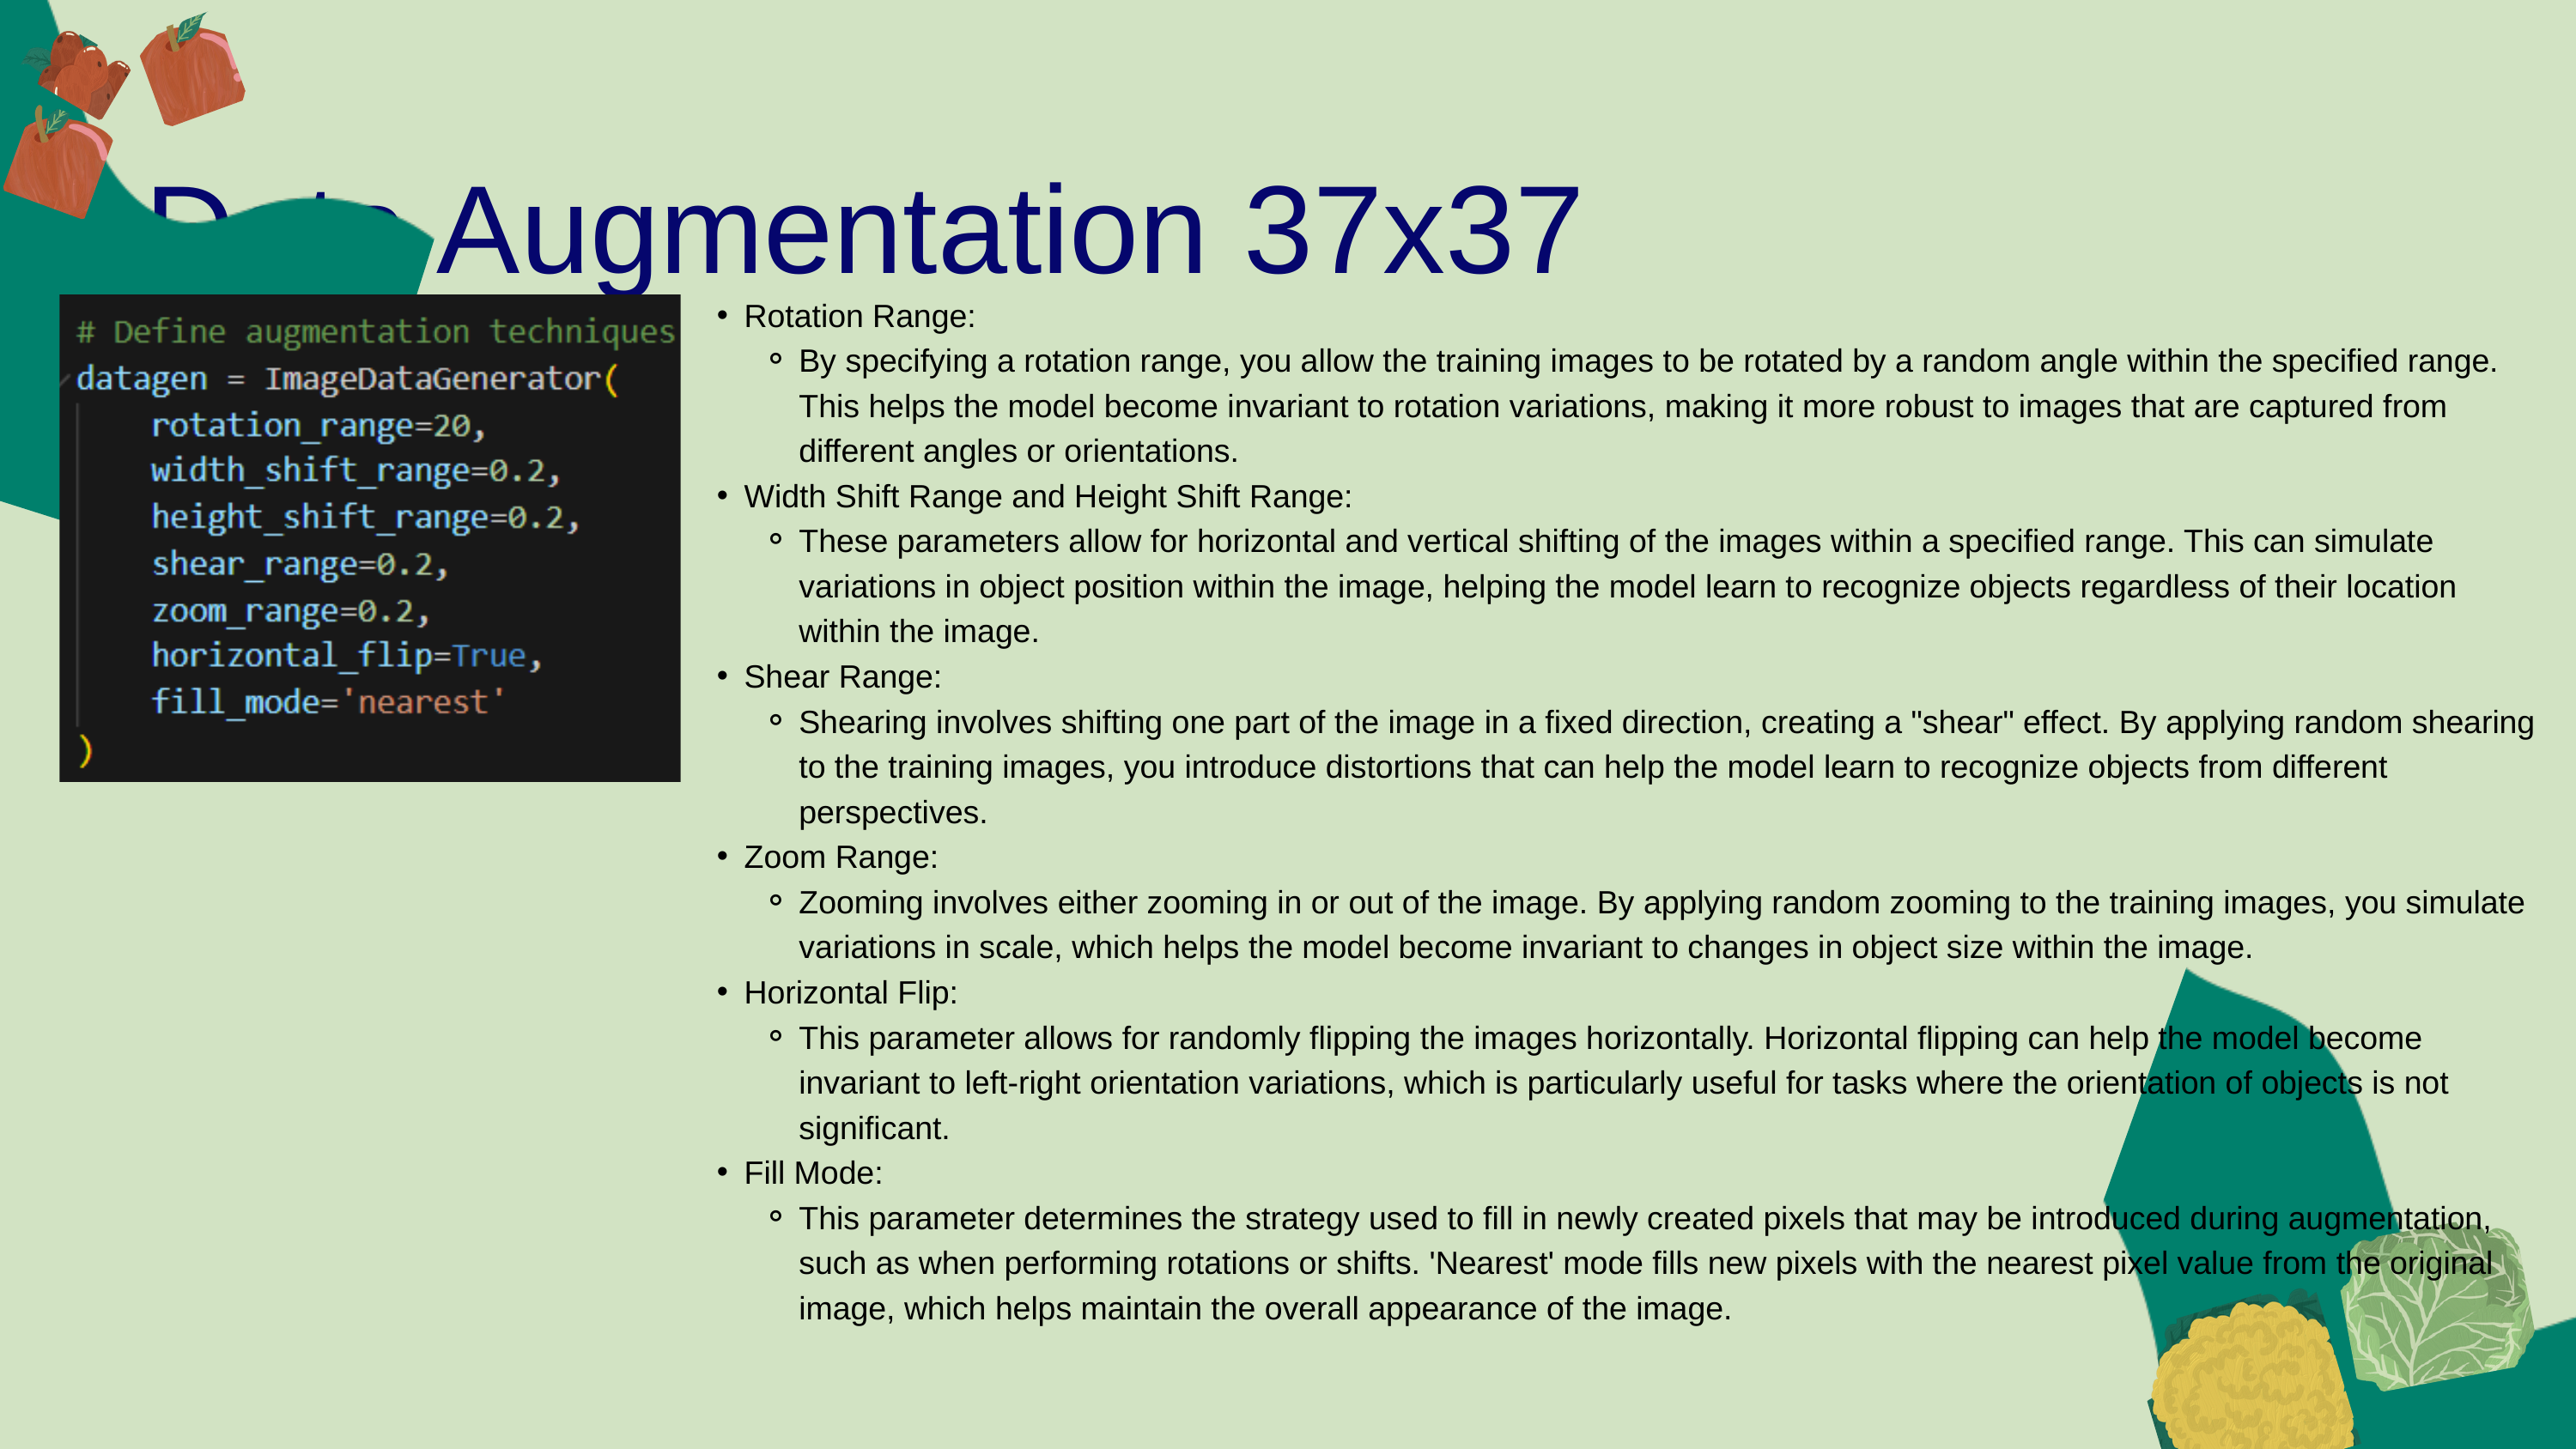

Data Augmentation 37x37
Rotation Range:
By specifying a rotation range, you allow the training images to be rotated by a random angle within the specified range. This helps the model become invariant to rotation variations, making it more robust to images that are captured from different angles or orientations.
Width Shift Range and Height Shift Range:
These parameters allow for horizontal and vertical shifting of the images within a specified range. This can simulate variations in object position within the image, helping the model learn to recognize objects regardless of their location within the image.
Shear Range:
Shearing involves shifting one part of the image in a fixed direction, creating a "shear" effect. By applying random shearing to the training images, you introduce distortions that can help the model learn to recognize objects from different perspectives.
Zoom Range:
Zooming involves either zooming in or out of the image. By applying random zooming to the training images, you simulate variations in scale, which helps the model become invariant to changes in object size within the image.
Horizontal Flip:
This parameter allows for randomly flipping the images horizontally. Horizontal flipping can help the model become invariant to left-right orientation variations, which is particularly useful for tasks where the orientation of objects is not significant.
Fill Mode:
This parameter determines the strategy used to fill in newly created pixels that may be introduced during augmentation, such as when performing rotations or shifts. 'Nearest' mode fills new pixels with the nearest pixel value from the original image, which helps maintain the overall appearance of the image.